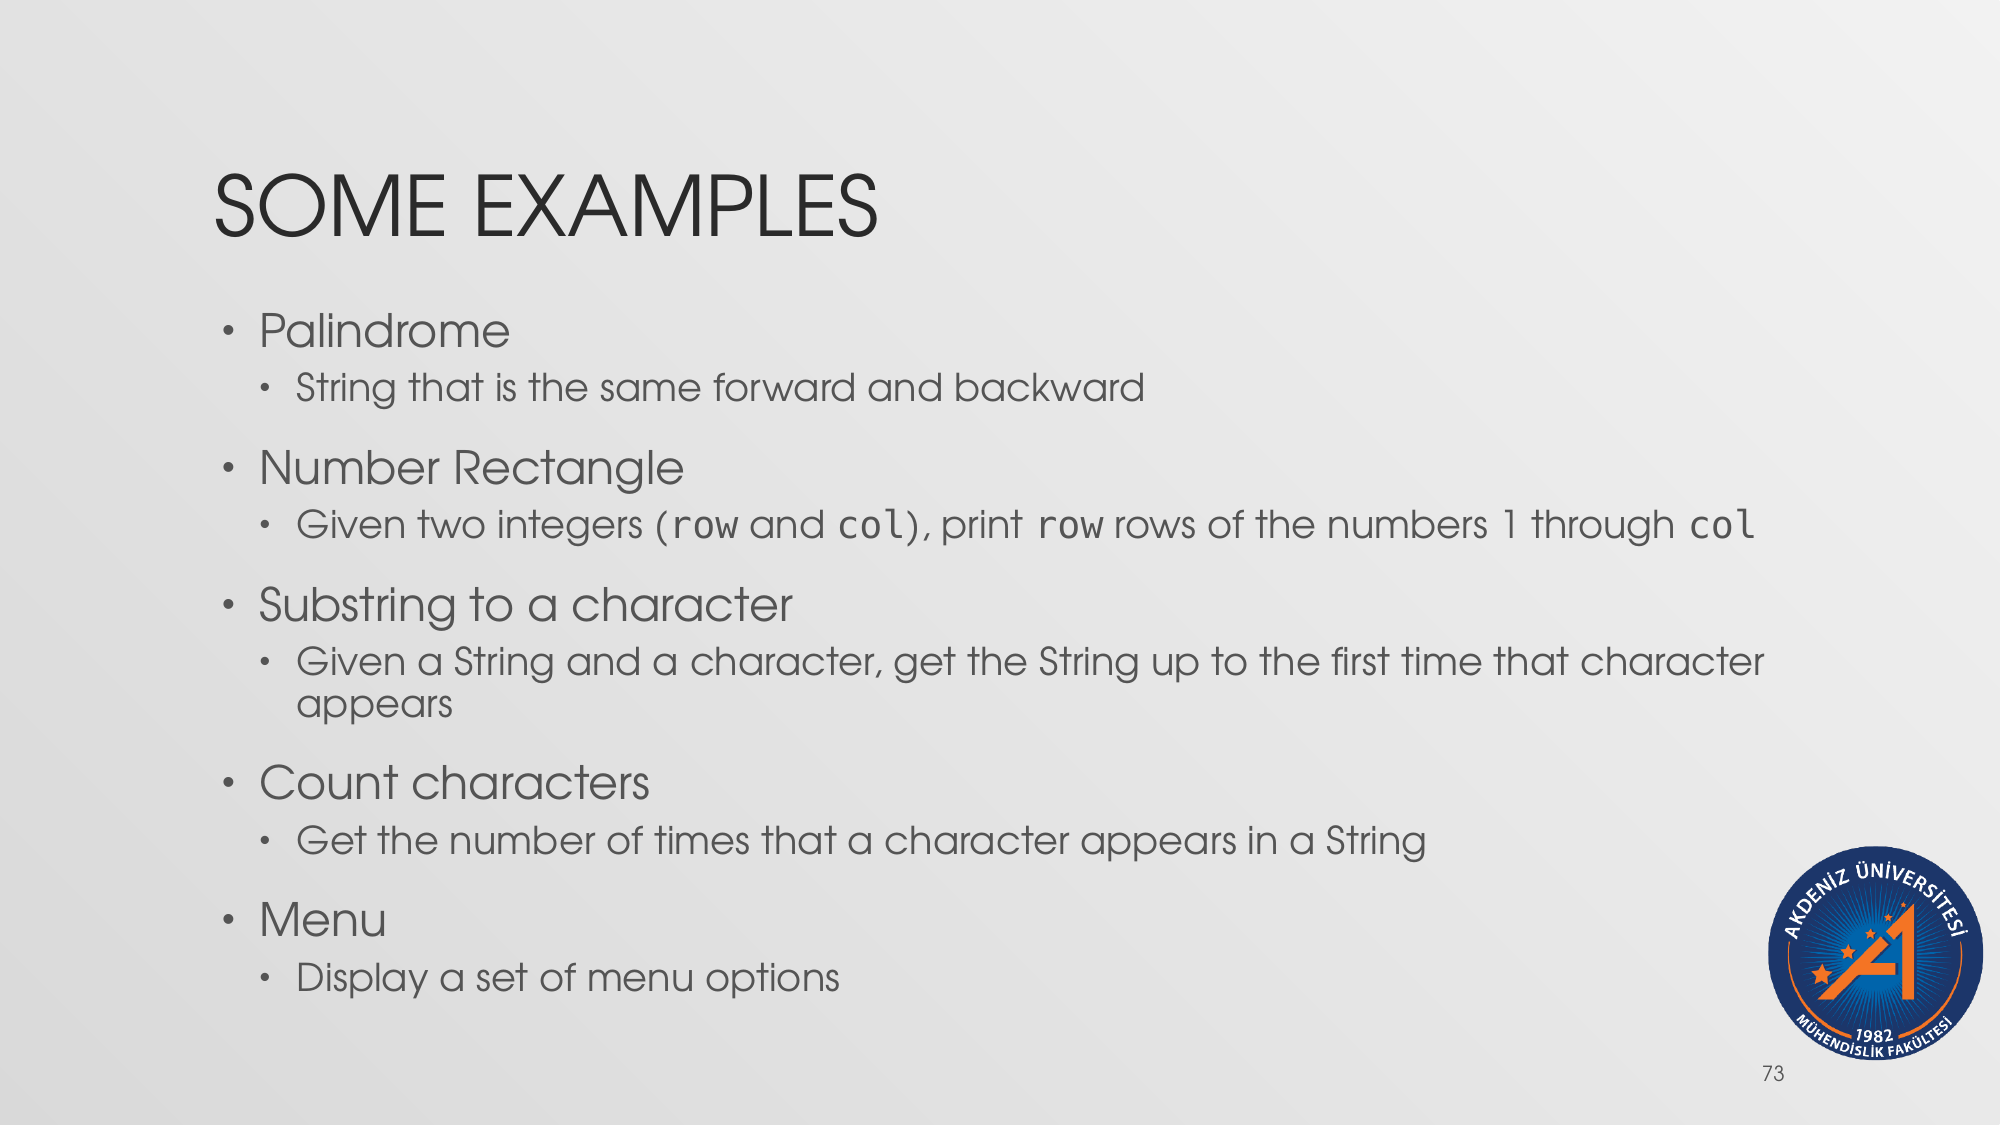

# Some Examples
Palindrome
String that is the same forward and backward
Number Rectangle
Given two integers (row and col), print row rows of the numbers 1 through col
Substring to a character
Given a String and a character, get the String up to the first time that character appears
Count characters
Get the number of times that a character appears in a String
Menu
Display a set of menu options
73